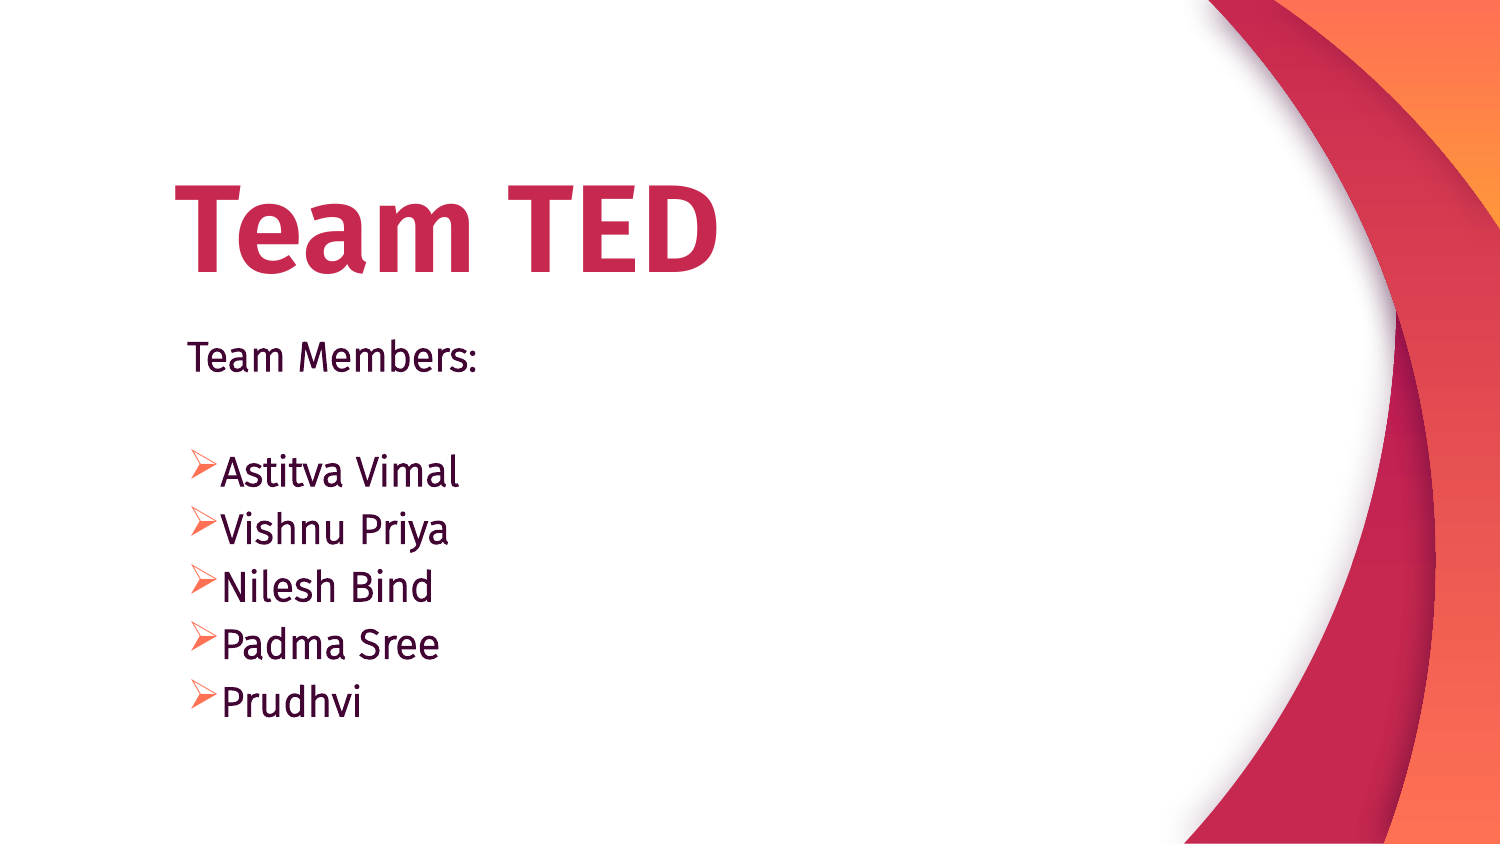

Team TED
Team Members:

Astitva Vimal
Vishnu Priya
Nilesh Bind
Padma Sree
Prudhvi
2